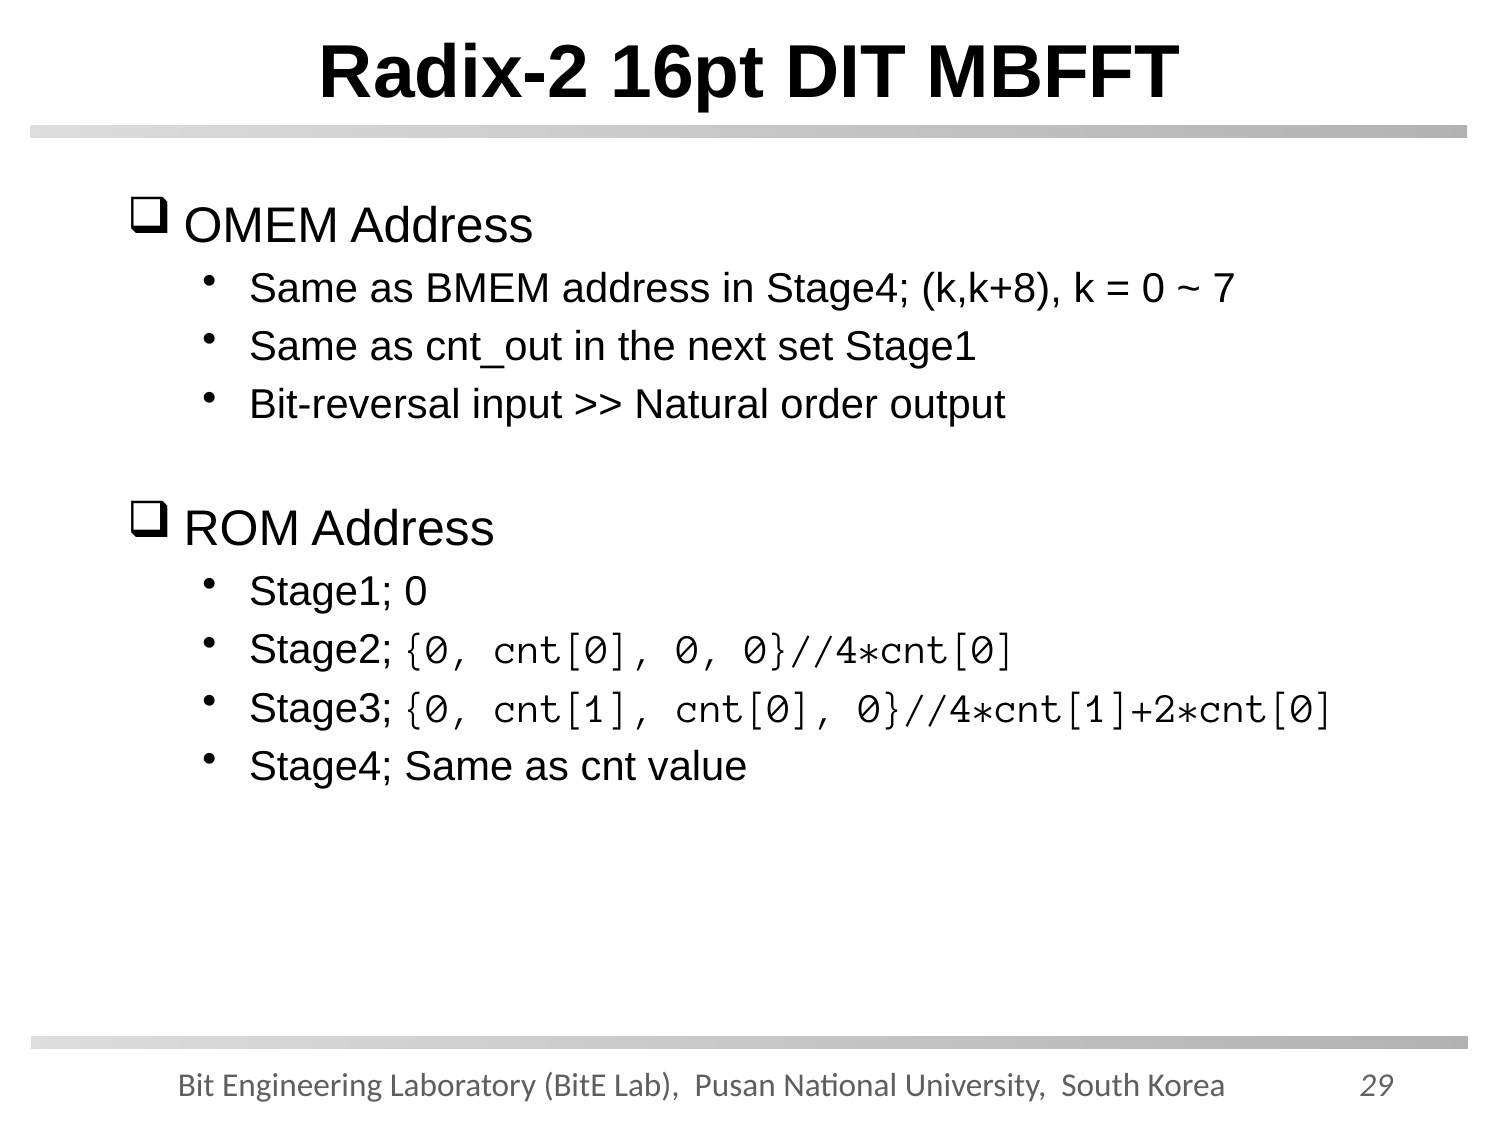

# Radix-2 16pt DIT MBFFT
OMEM Address
Same as BMEM address in Stage4; (k,k+8), k = 0 ~ 7
Same as cnt_out in the next set Stage1
Bit-reversal input >> Natural order output

ROM Address
Stage1; 0
Stage2; {0, cnt[0], 0, 0}//4*cnt[0]
Stage3; {0, cnt[1], cnt[0], 0}//4*cnt[1]+2*cnt[0]
Stage4; Same as cnt value